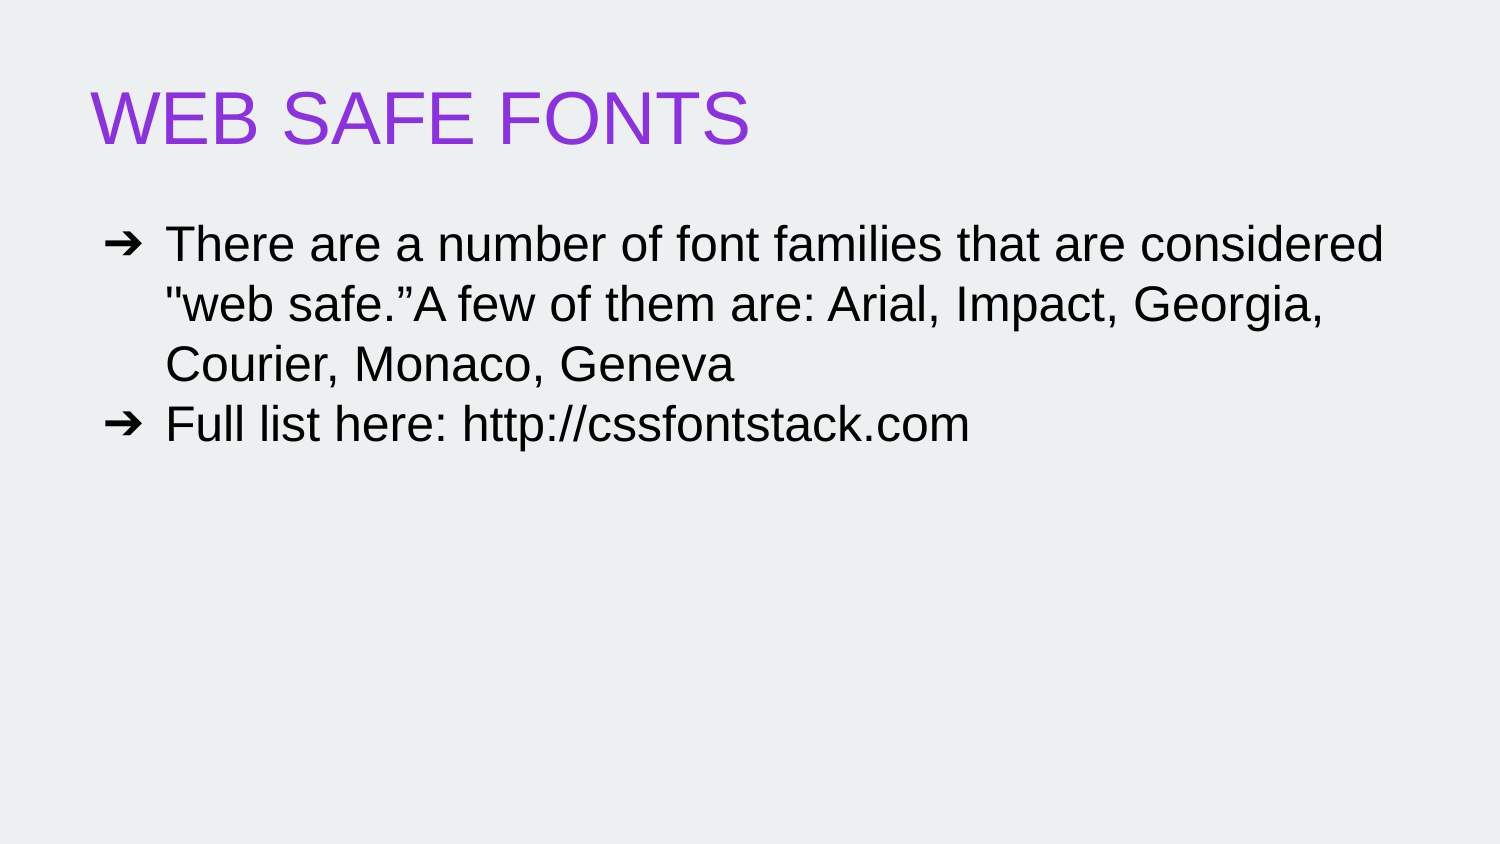

# WEB SAFE FONTS
There are a number of font families that are considered "web safe.”A few of them are: Arial, Impact, Georgia, Courier, Monaco, Geneva
Full list here: http://cssfontstack.com